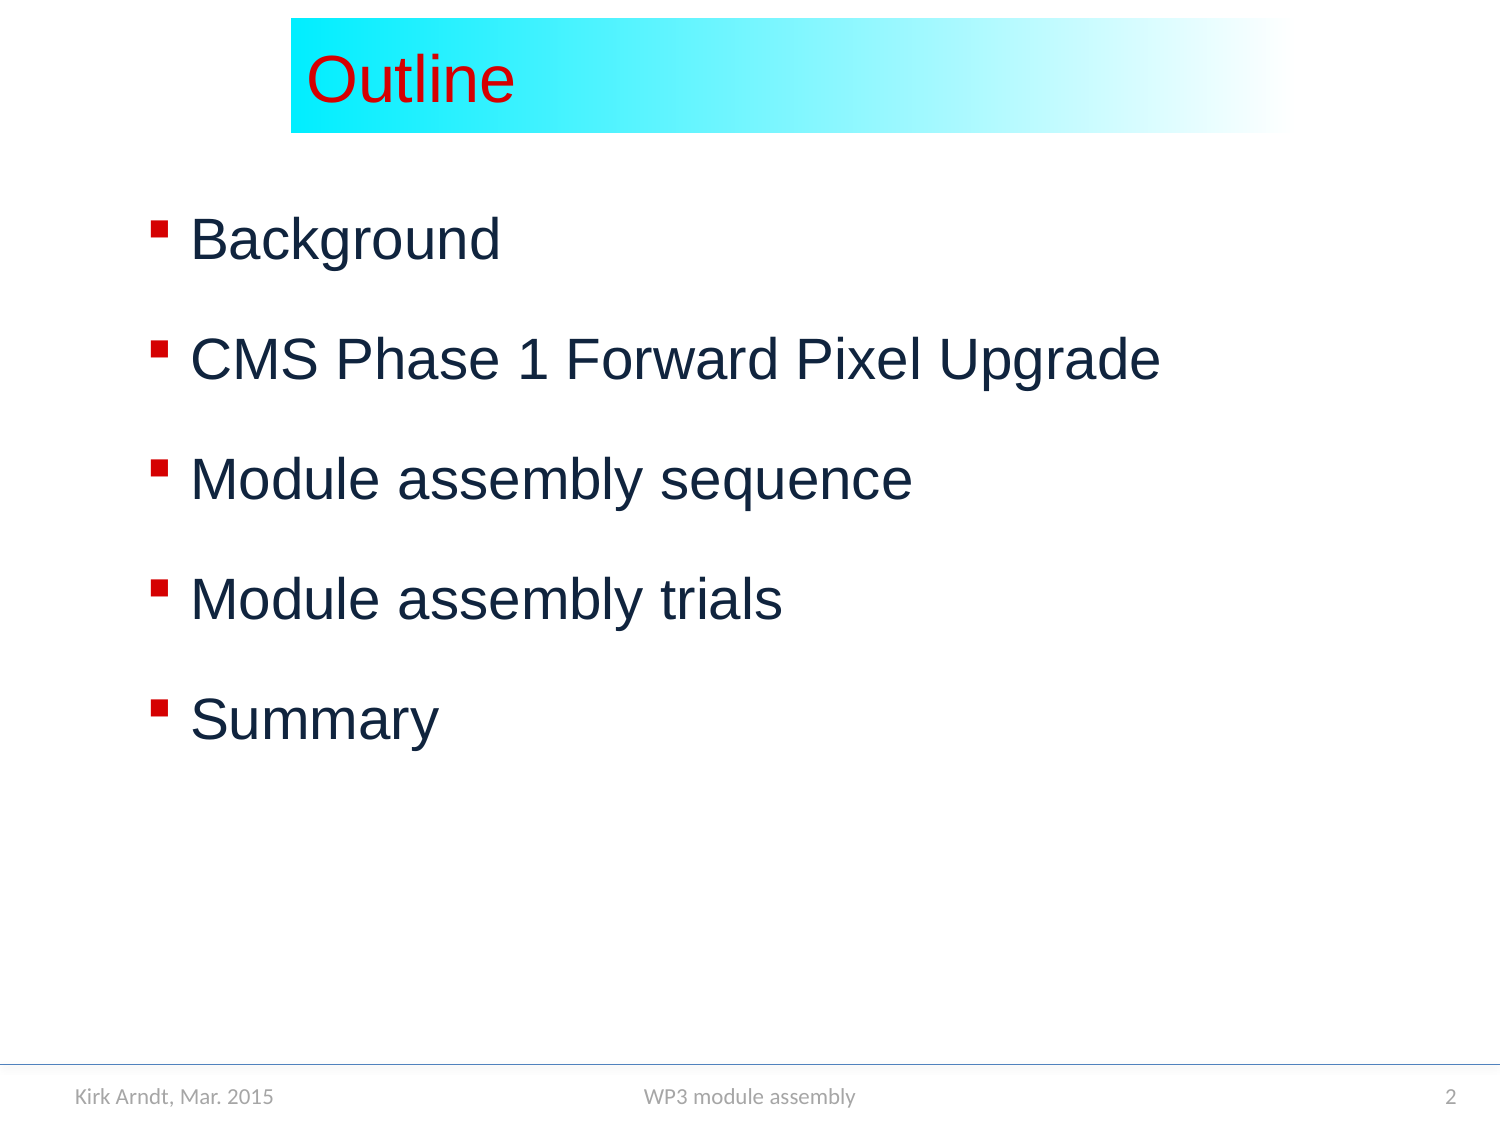

# Outline
Background
CMS Phase 1 Forward Pixel Upgrade
Module assembly sequence
Module assembly trials
Summary
WP3 module assembly
Kirk Arndt, Mar. 2015
2